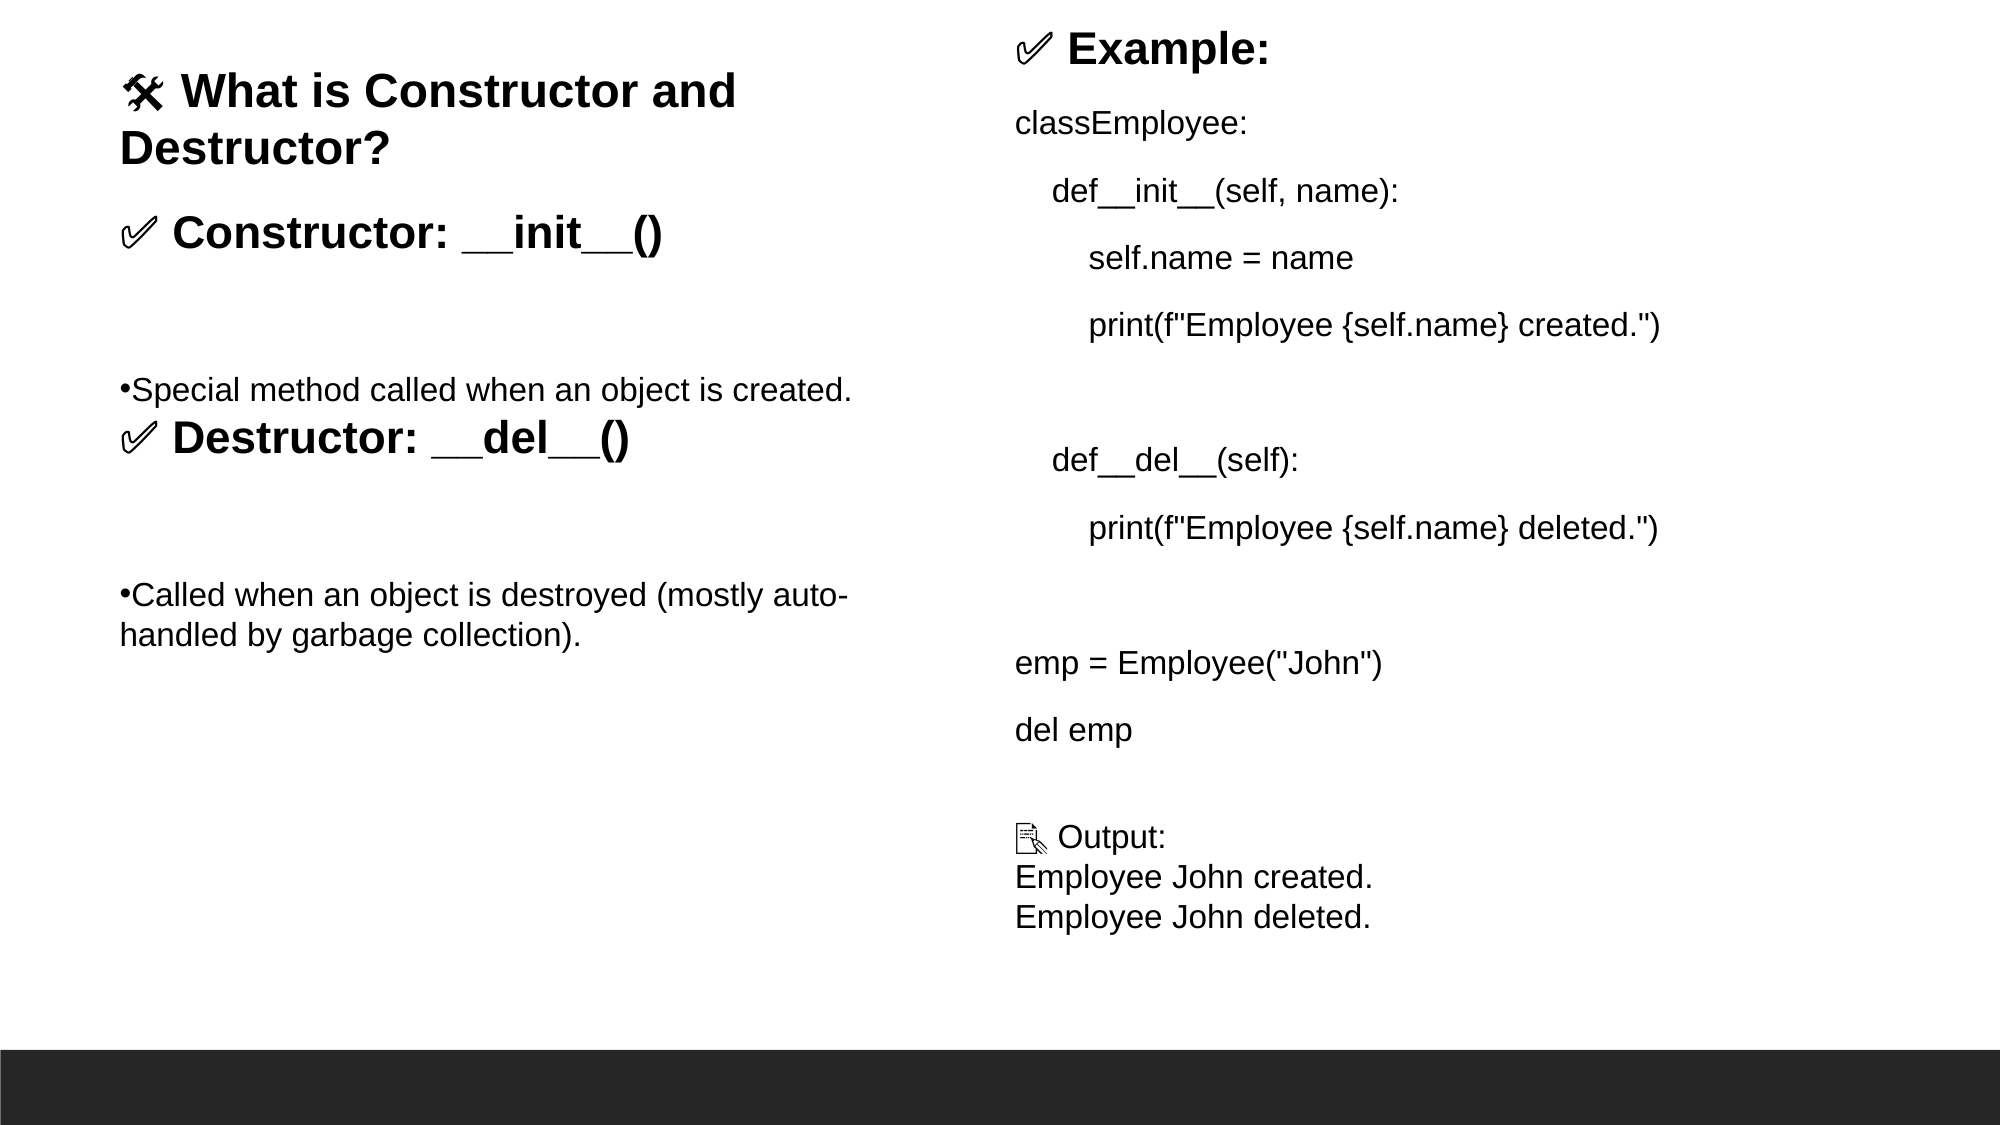

✅ Example:
classEmployee:
    def__init__(self, name):
        self.name = name
        print(f"Employee {self.name} created.")

    def__del__(self):
        print(f"Employee {self.name} deleted.")

emp = Employee("John")
del emp

📝 Output:
Employee John created.
Employee John deleted.

🛠️ What is Constructor and Destructor?
✅ Constructor: __init__()

Special method called when an object is created.
✅ Destructor: __del__()

Called when an object is destroyed (mostly auto-handled by garbage collection).